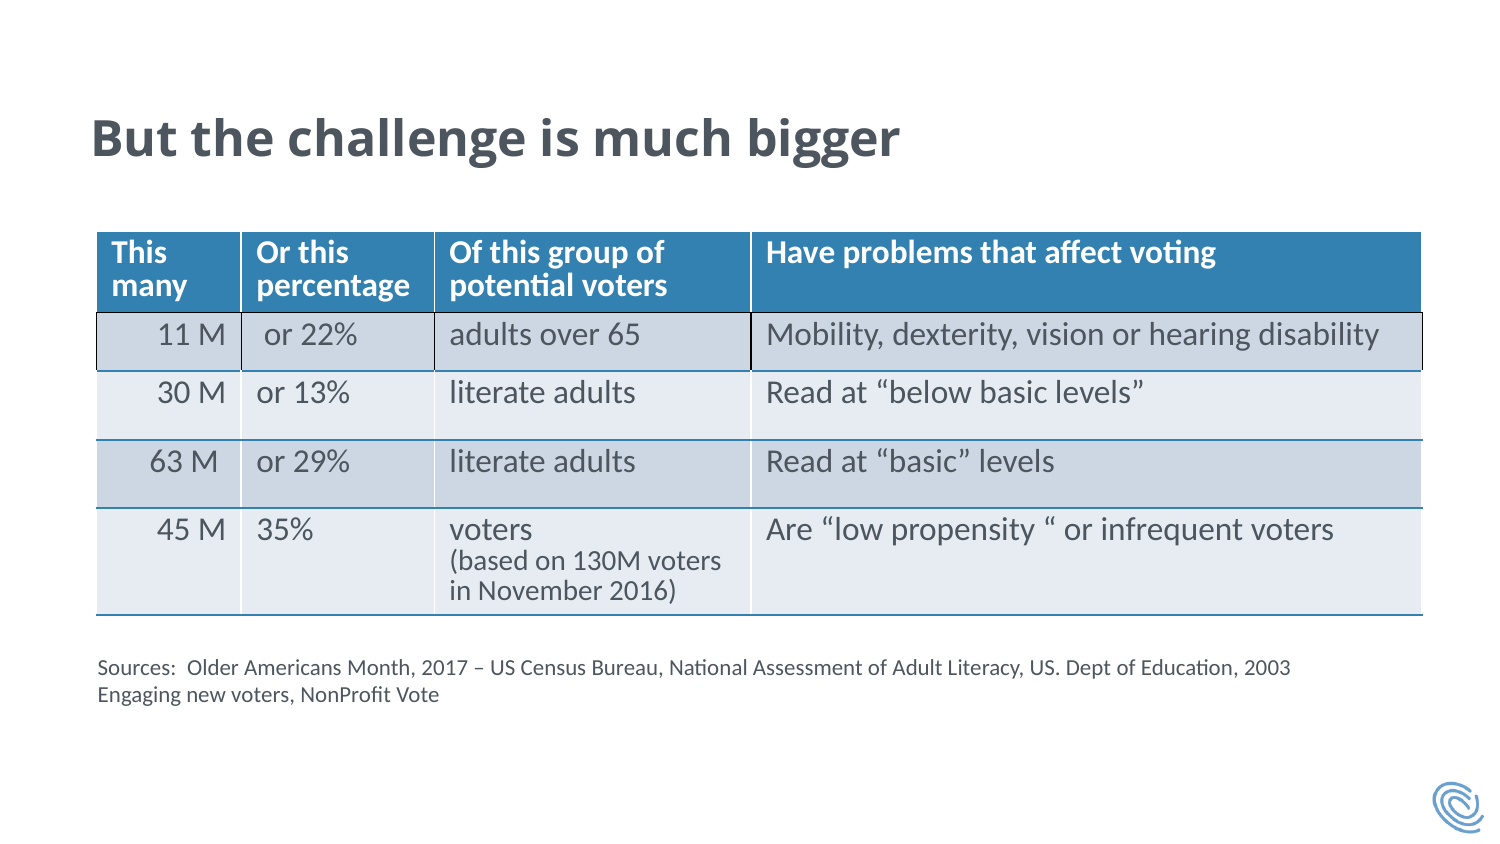

# But the challenge is much bigger
| This many | Or this percentage | Of this group of potential voters | Have problems that affect voting |
| --- | --- | --- | --- |
| 11 M | or 22% | adults over 65 | Mobility, dexterity, vision or hearing disability |
| 30 M | or 13% | literate adults | Read at “below basic levels” |
| 63 M | or 29% | literate adults | Read at “basic” levels |
| 45 M | 35% | voters (based on 130M voters in November 2016) | Are “low propensity “ or infrequent voters |
Sources:  Older Americans Month, 2017 – US Census Bureau, National Assessment of Adult Literacy, US. Dept of Education, 2003
Engaging new voters, NonProfit Vote